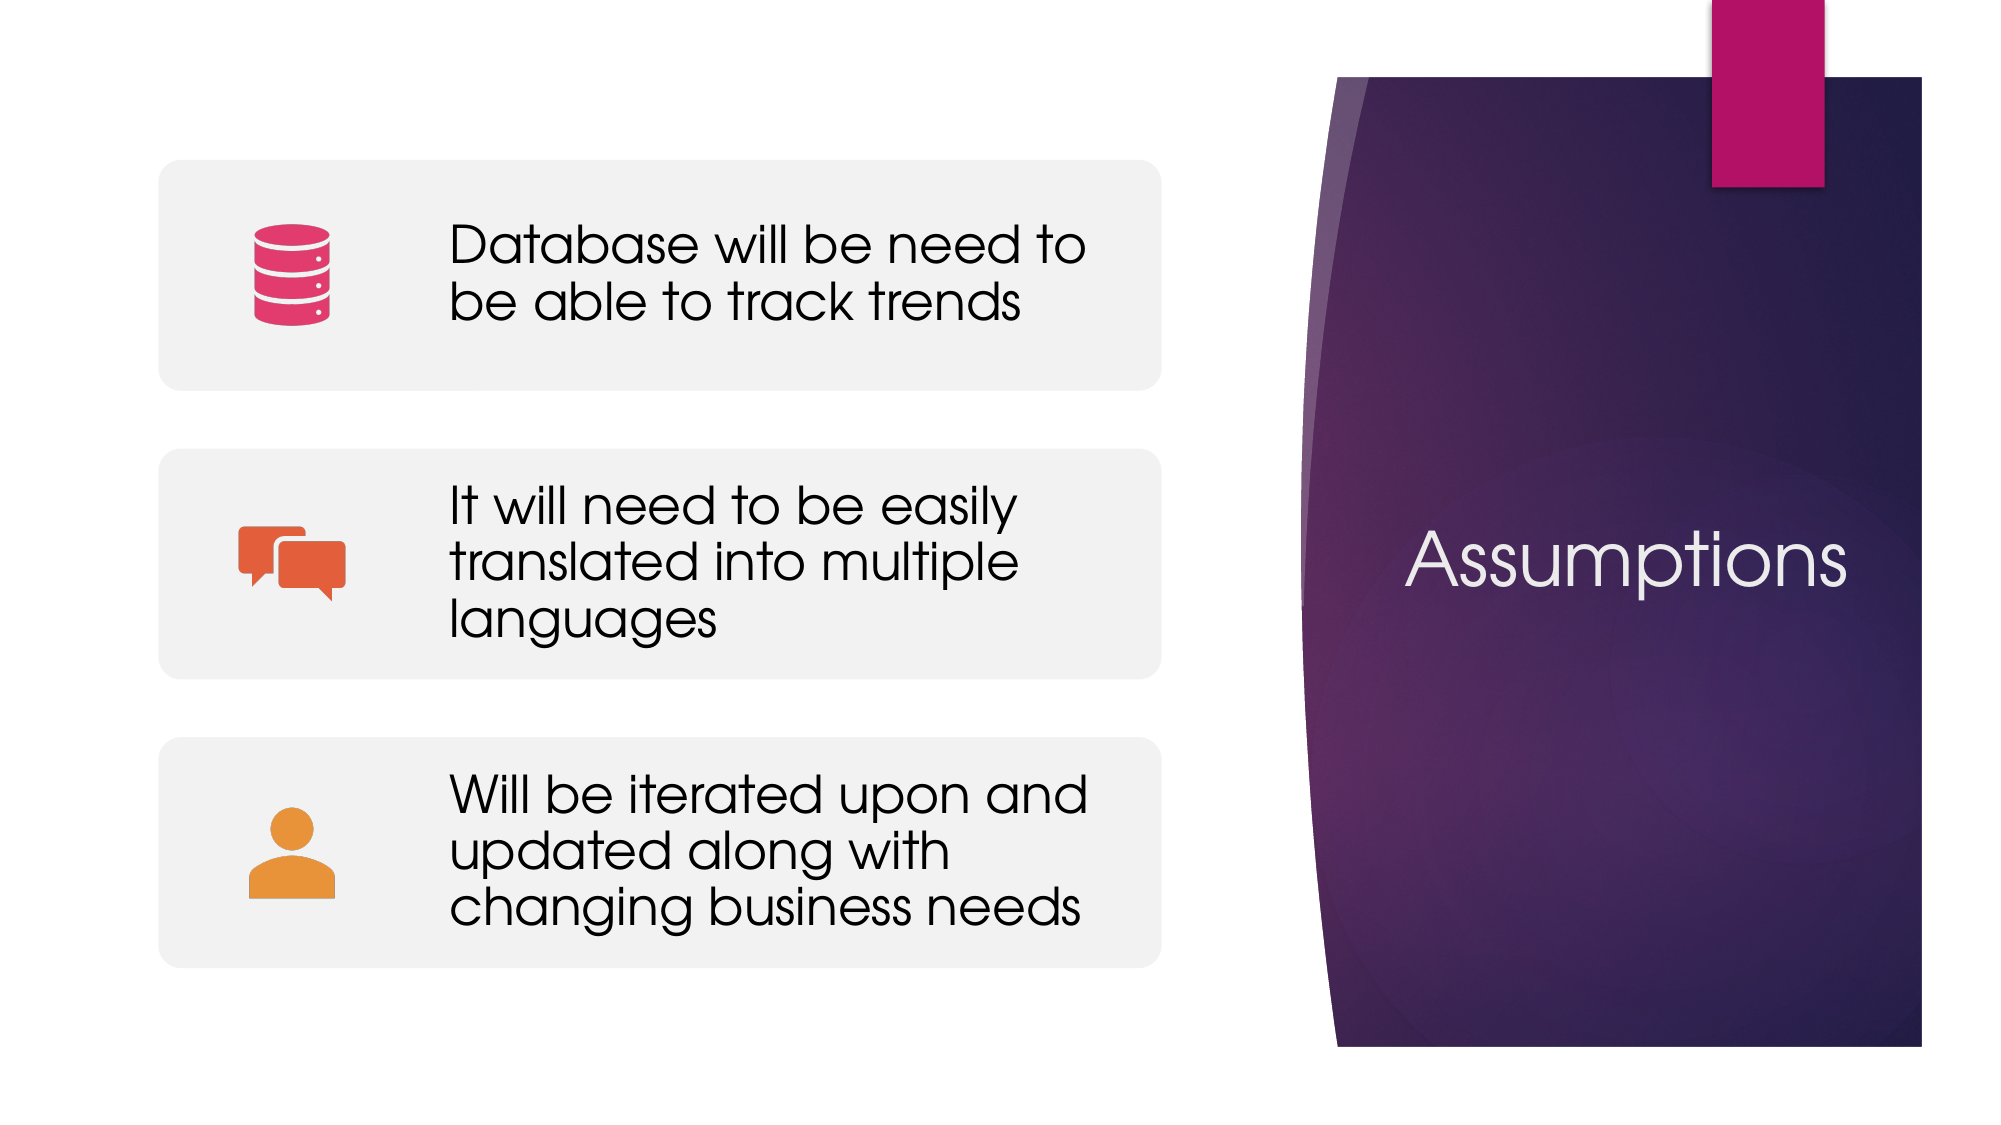

Database will be need to be able to track trends
It will need to be easily translated into multiple languages
Will be iterated upon and updated along with changing business needs
# Assumptions